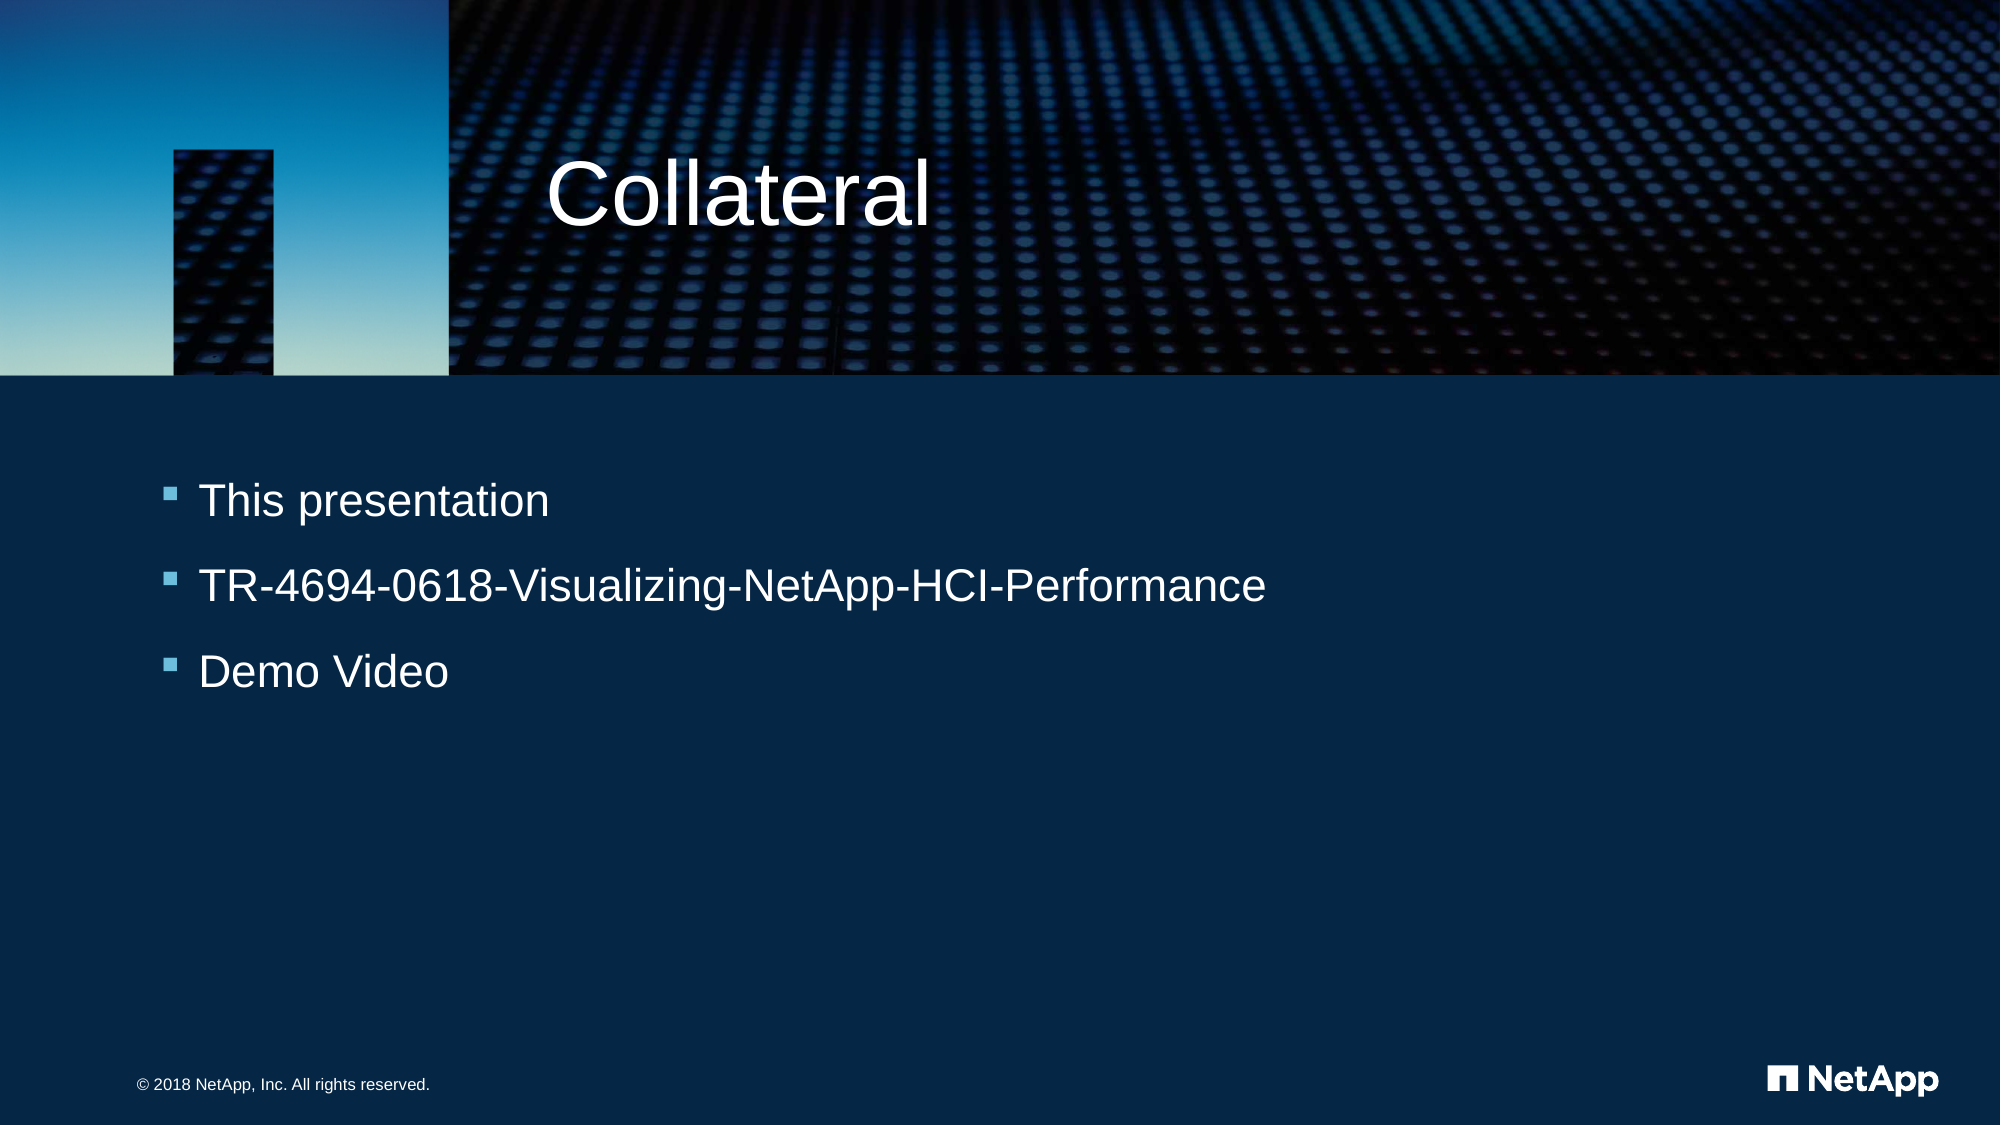

# Collateral
This presentation
TR-4694-0618-Visualizing-NetApp-HCI-Performance
Demo Video
© 2018 NetApp, Inc. All rights reserved.